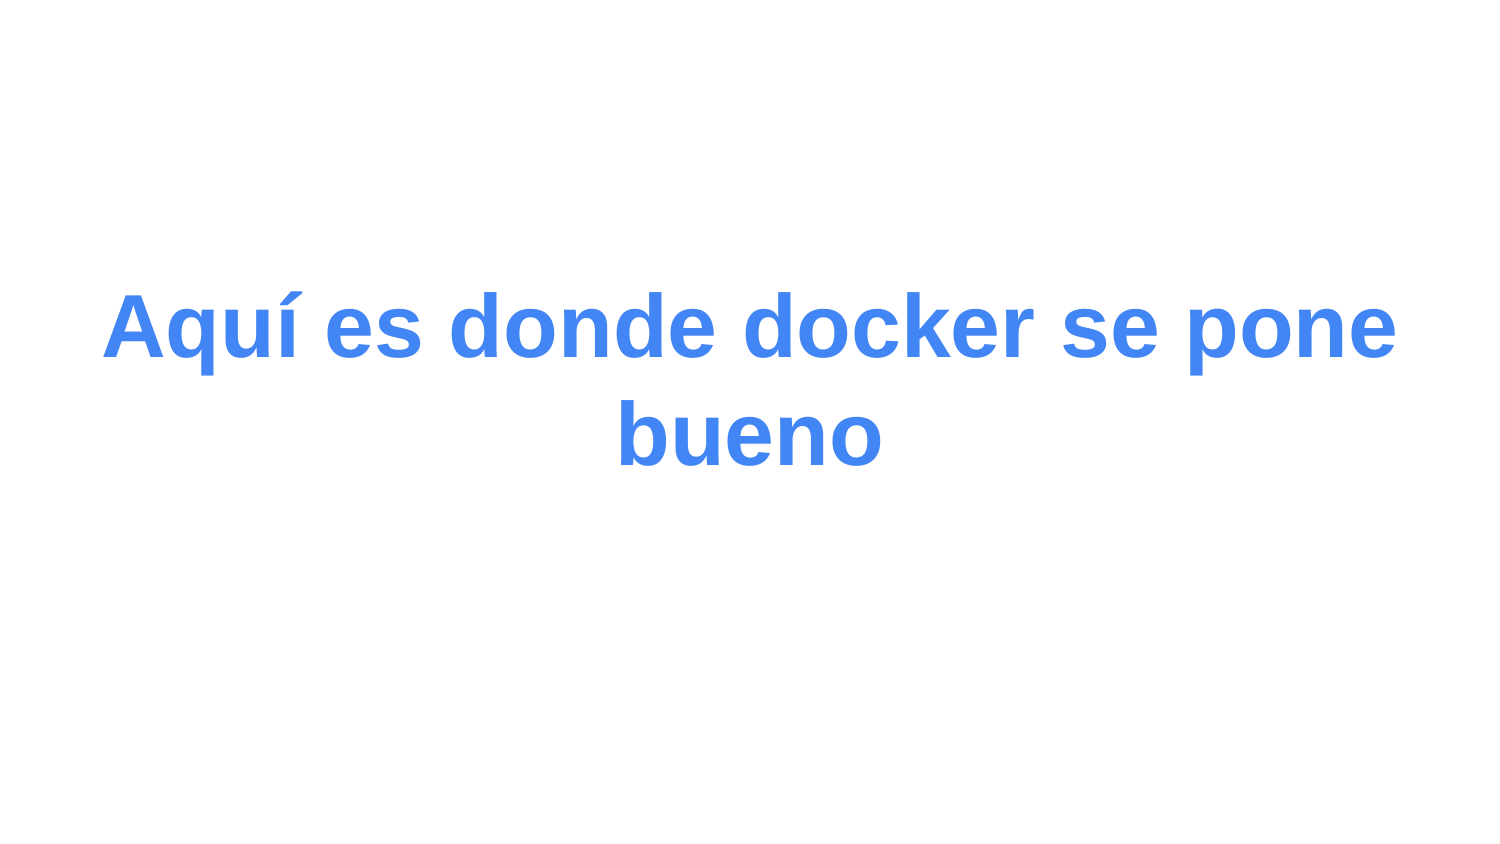

# Aquí es donde docker se pone bueno